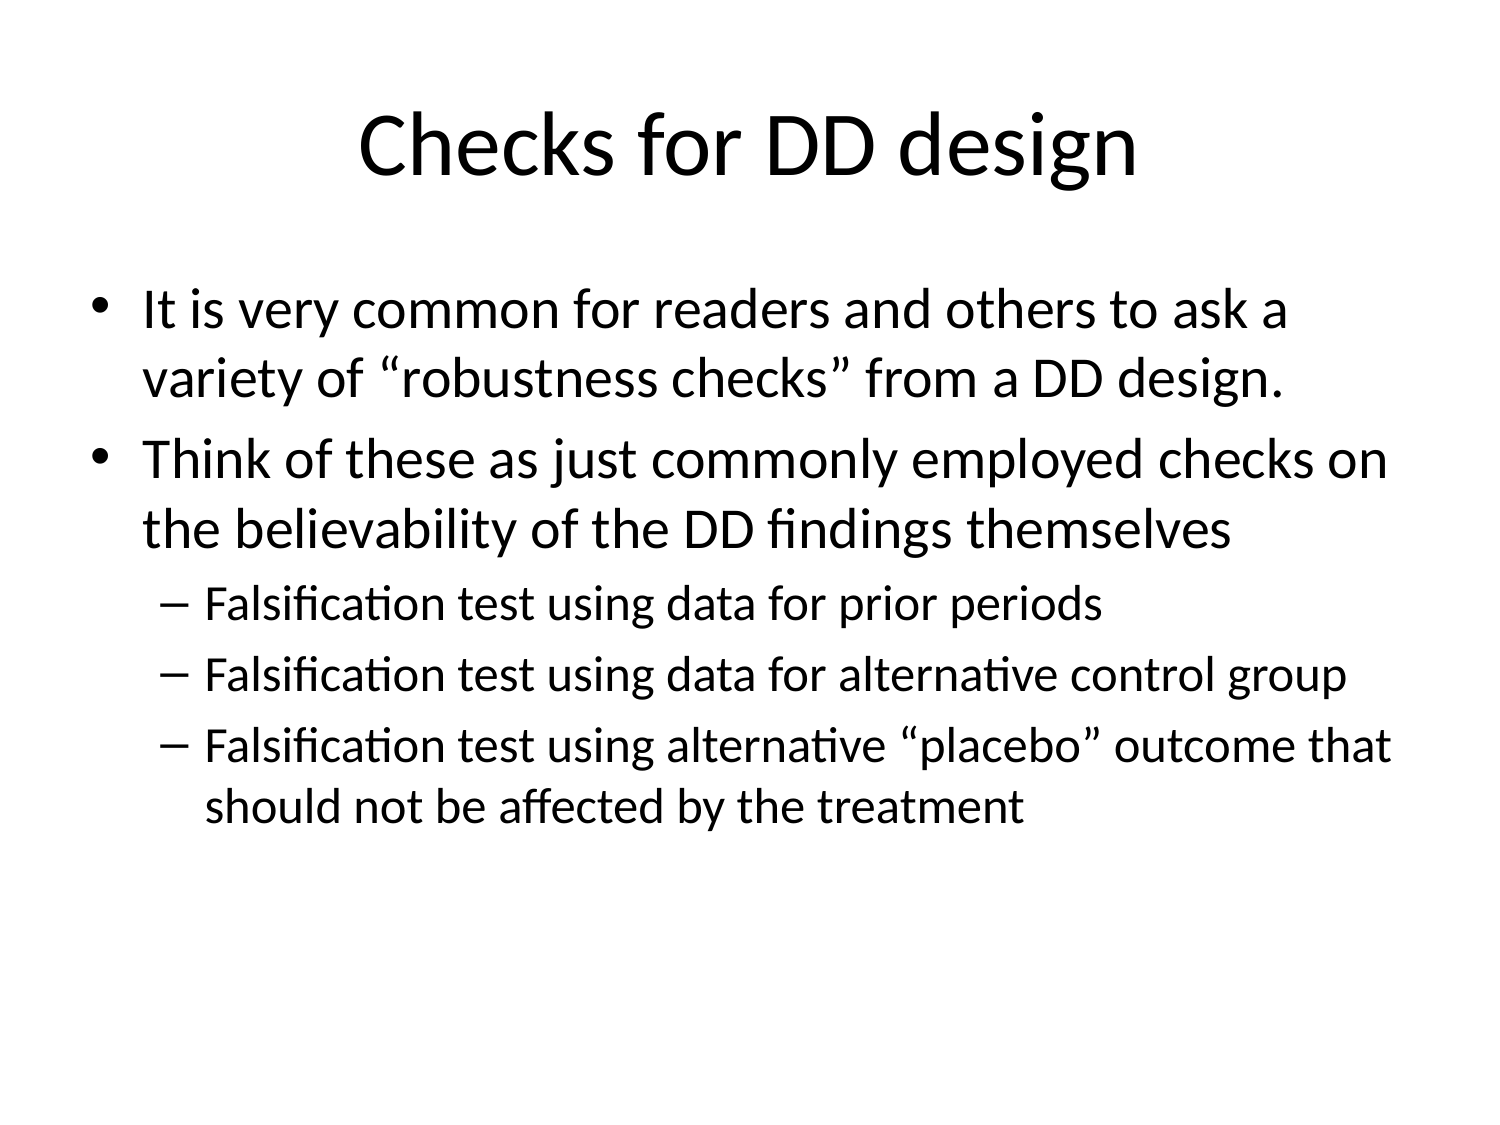

# Checks for DD design
It is very common for readers and others to ask a variety of “robustness checks” from a DD design.
Think of these as just commonly employed checks on the believability of the DD findings themselves
Falsification test using data for prior periods
Falsification test using data for alternative control group
Falsification test using alternative “placebo” outcome that should not be affected by the treatment